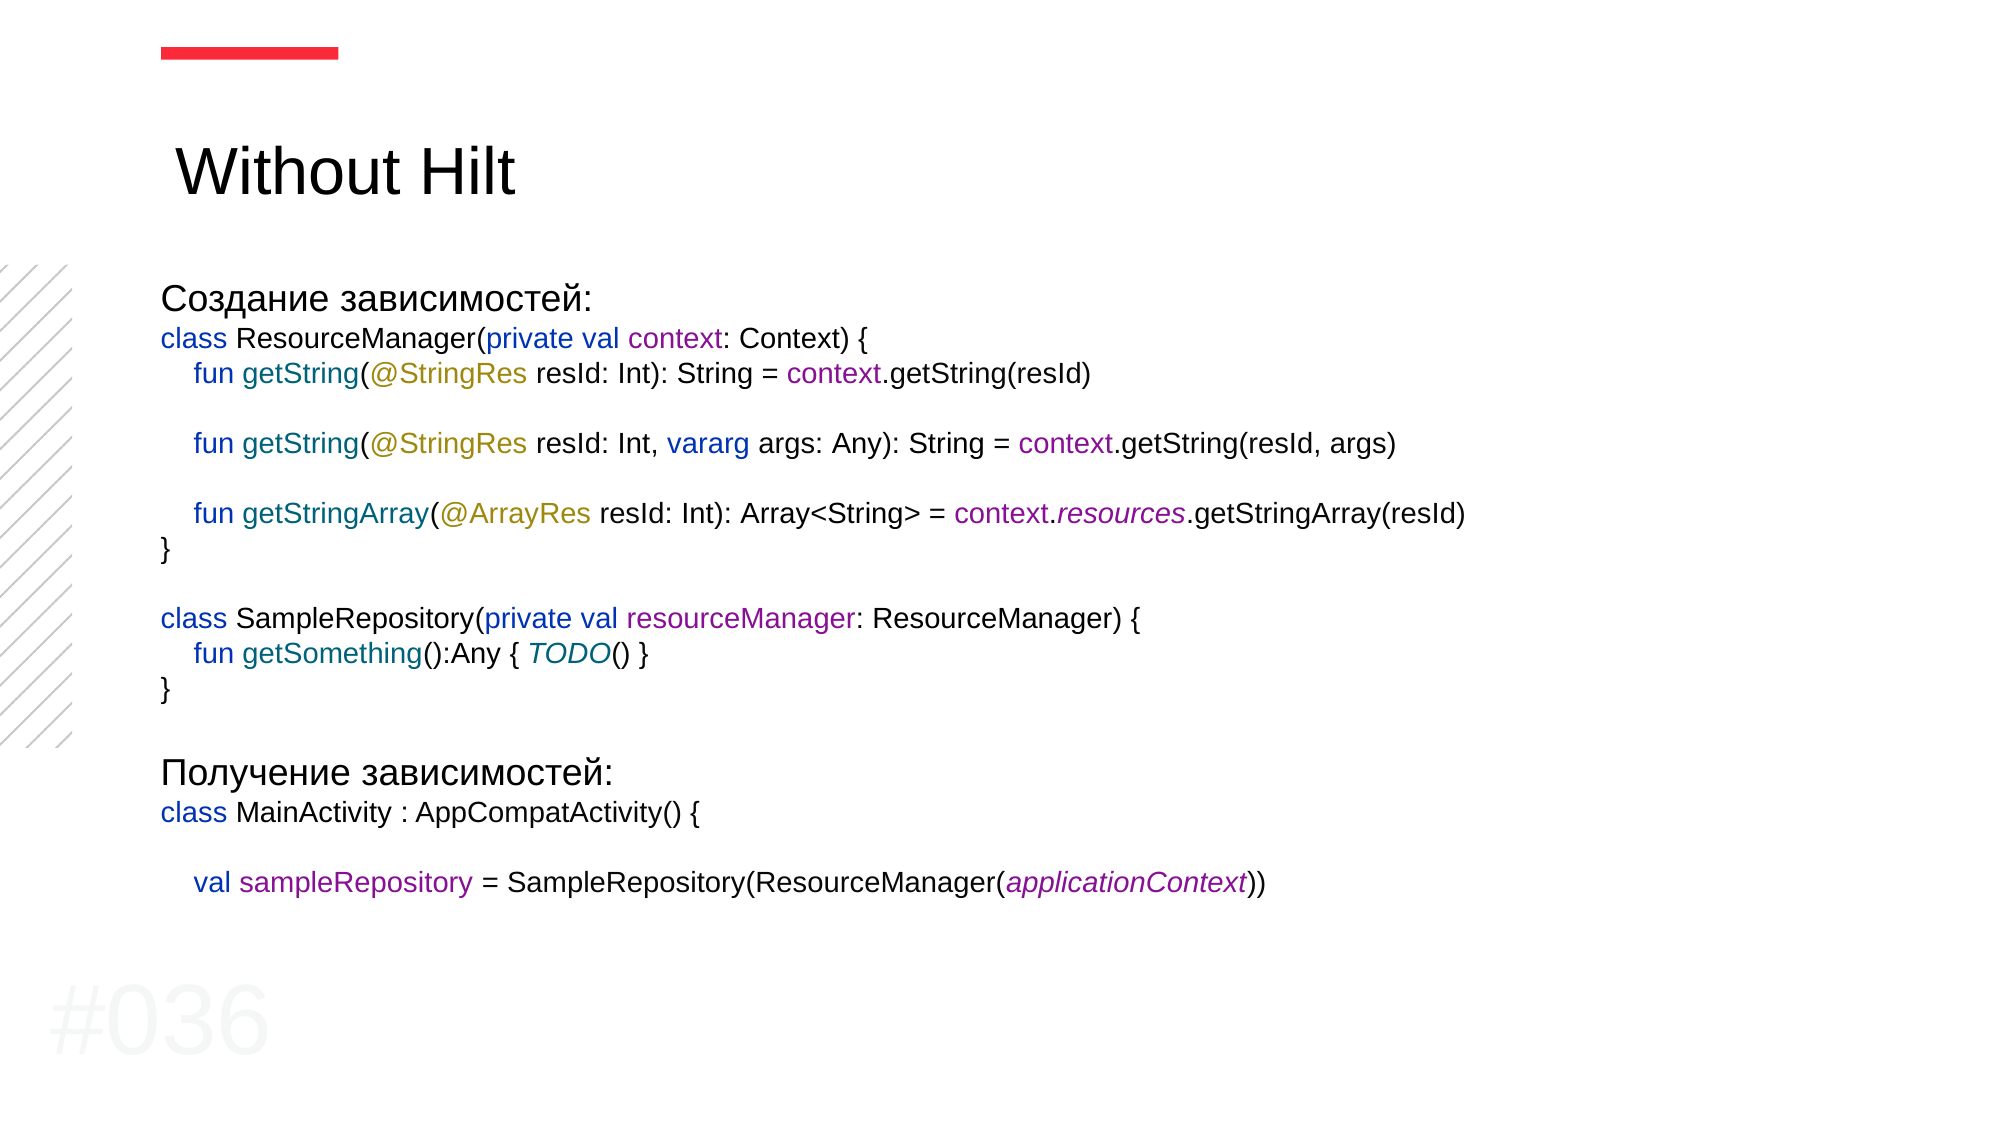

Without Hilt
Создание зависимостей:
class ResourceManager(private val context: Context) {
    fun getString(@StringRes resId: Int): String = context.getString(resId)
    fun getString(@StringRes resId: Int, vararg args: Any): String = context.getString(resId, args)
    fun getStringArray(@ArrayRes resId: Int): Array<String> = context.resources.getStringArray(resId)
}
class SampleRepository(private val resourceManager: ResourceManager) {
    fun getSomething():Any { TODO() }
}
Получение зависимостей:
class MainActivity : AppCompatActivity() {
    val sampleRepository = SampleRepository(ResourceManager(applicationContext))
#036